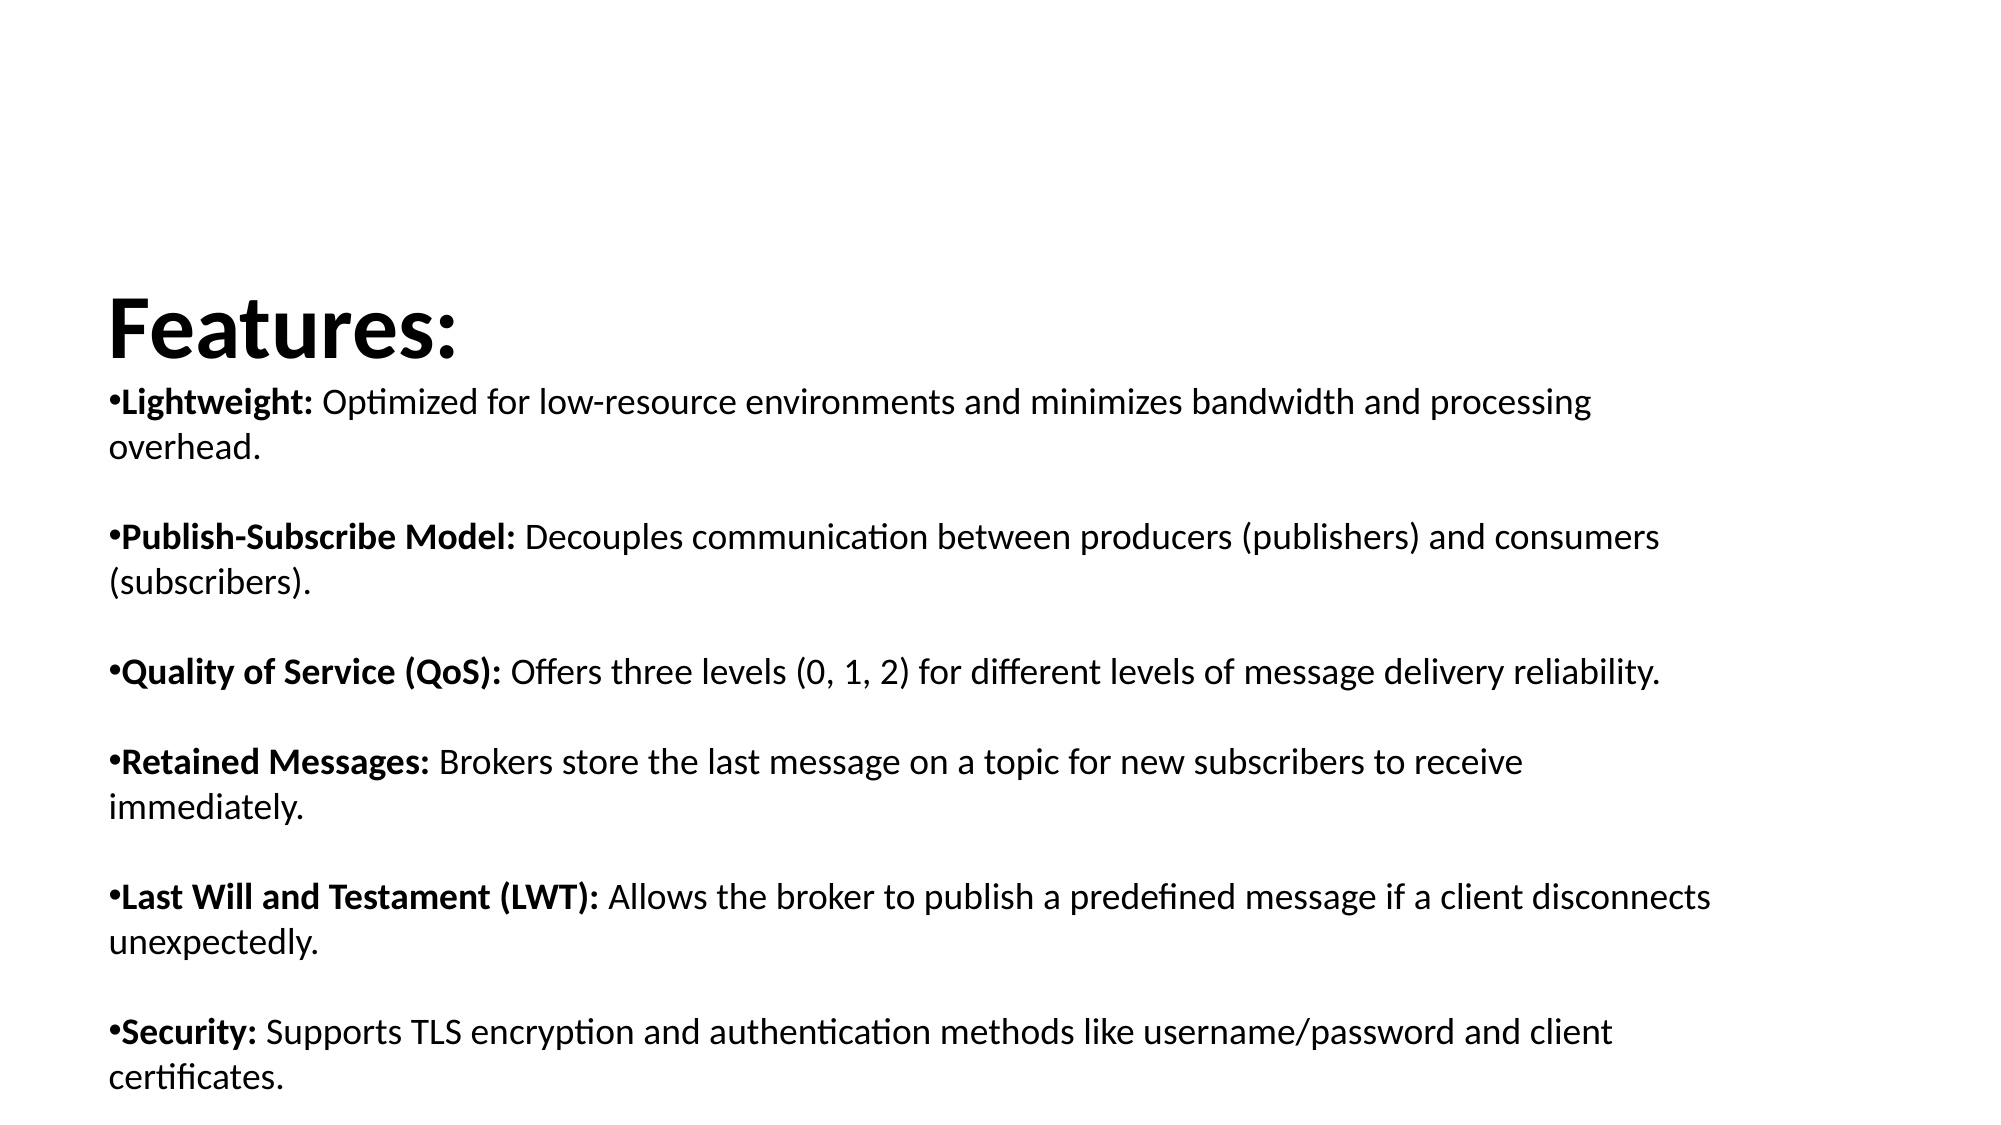

Features:
Lightweight: Optimized for low-resource environments and minimizes bandwidth and processing overhead.

Publish-Subscribe Model: Decouples communication between producers (publishers) and consumers (subscribers).

Quality of Service (QoS): Offers three levels (0, 1, 2) for different levels of message delivery reliability.

Retained Messages: Brokers store the last message on a topic for new subscribers to receive immediately.

Last Will and Testament (LWT): Allows the broker to publish a predefined message if a client disconnects unexpectedly.

Security: Supports TLS encryption and authentication methods like username/password and client certificates.